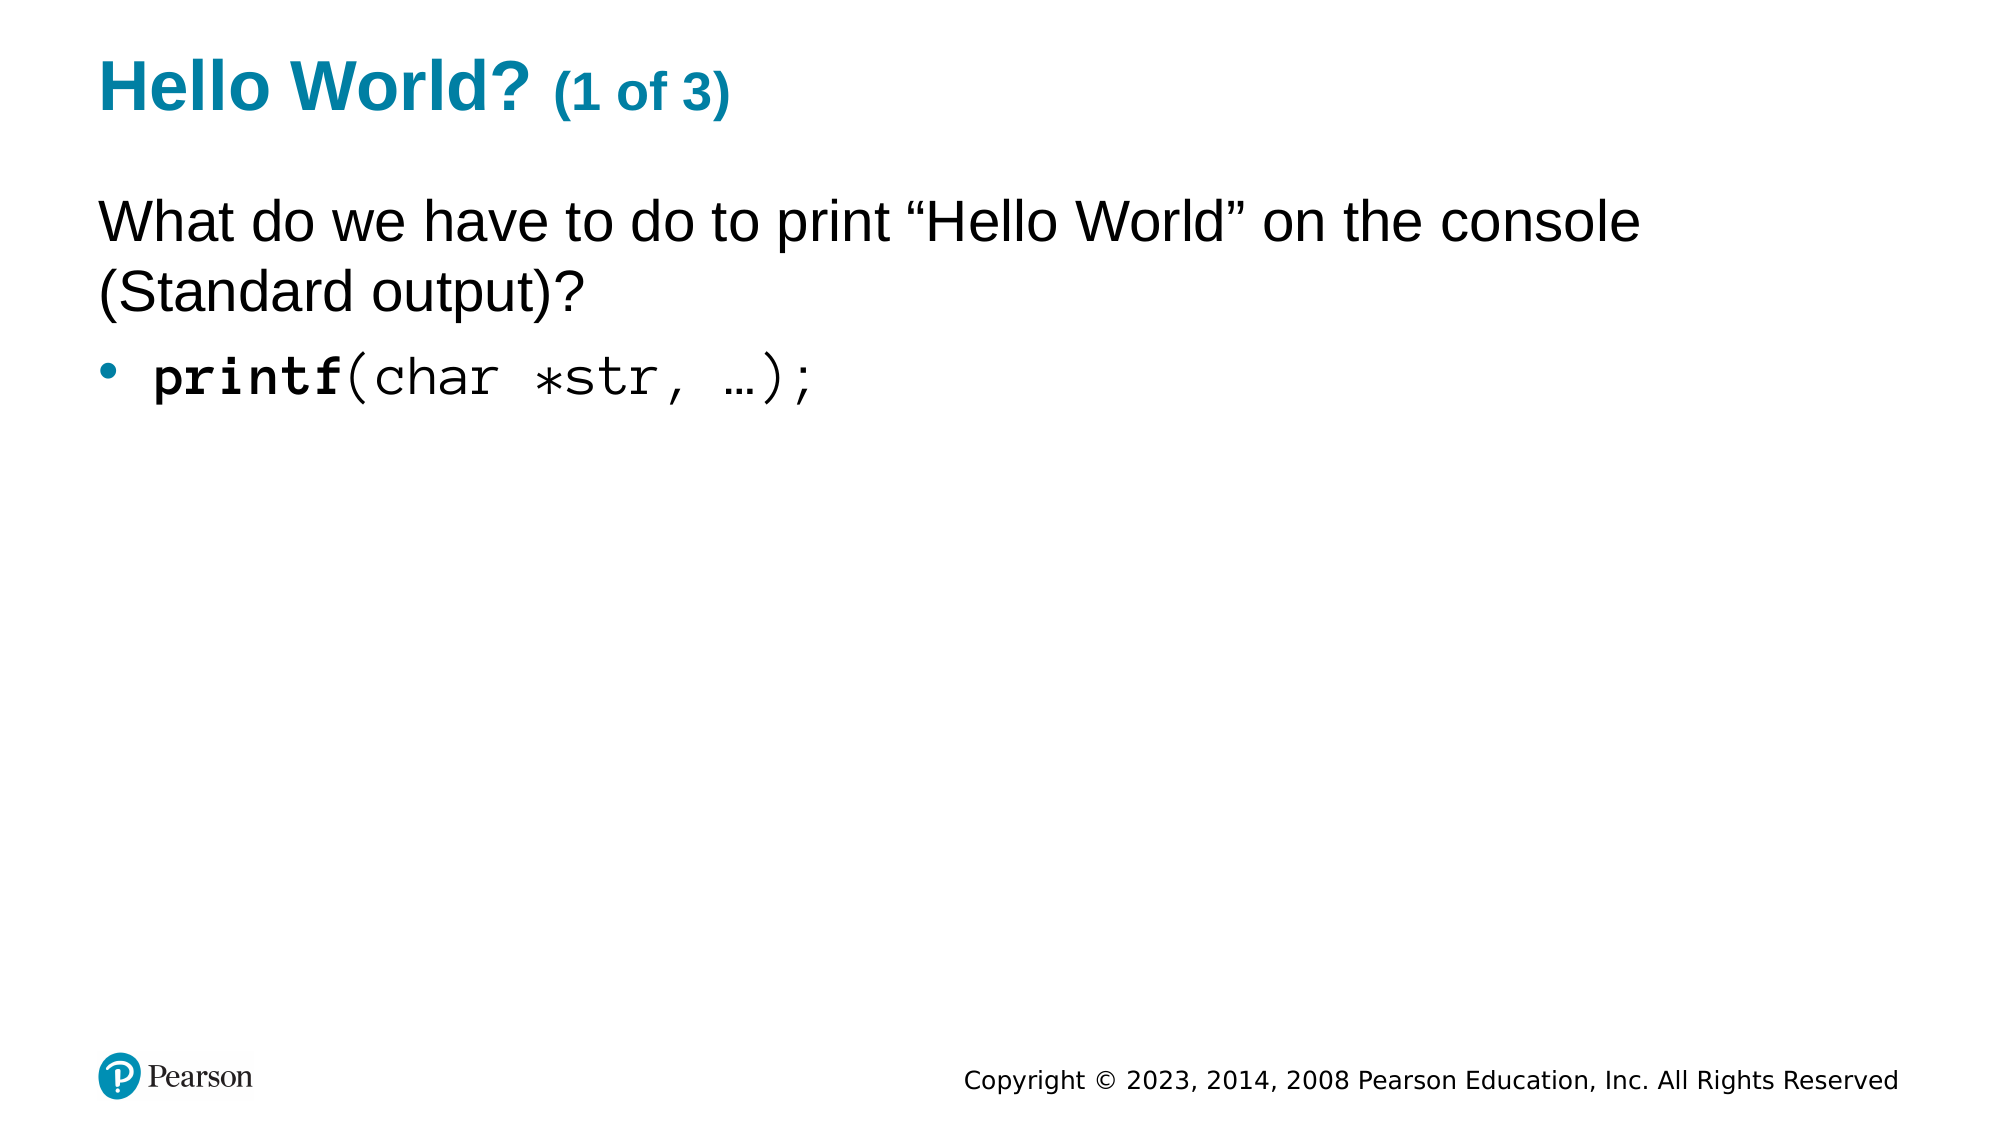

# Hello World? (1 of 3)
What do we have to do to print “Hello World” on the console (Standard output)?
printf(char *str, …);